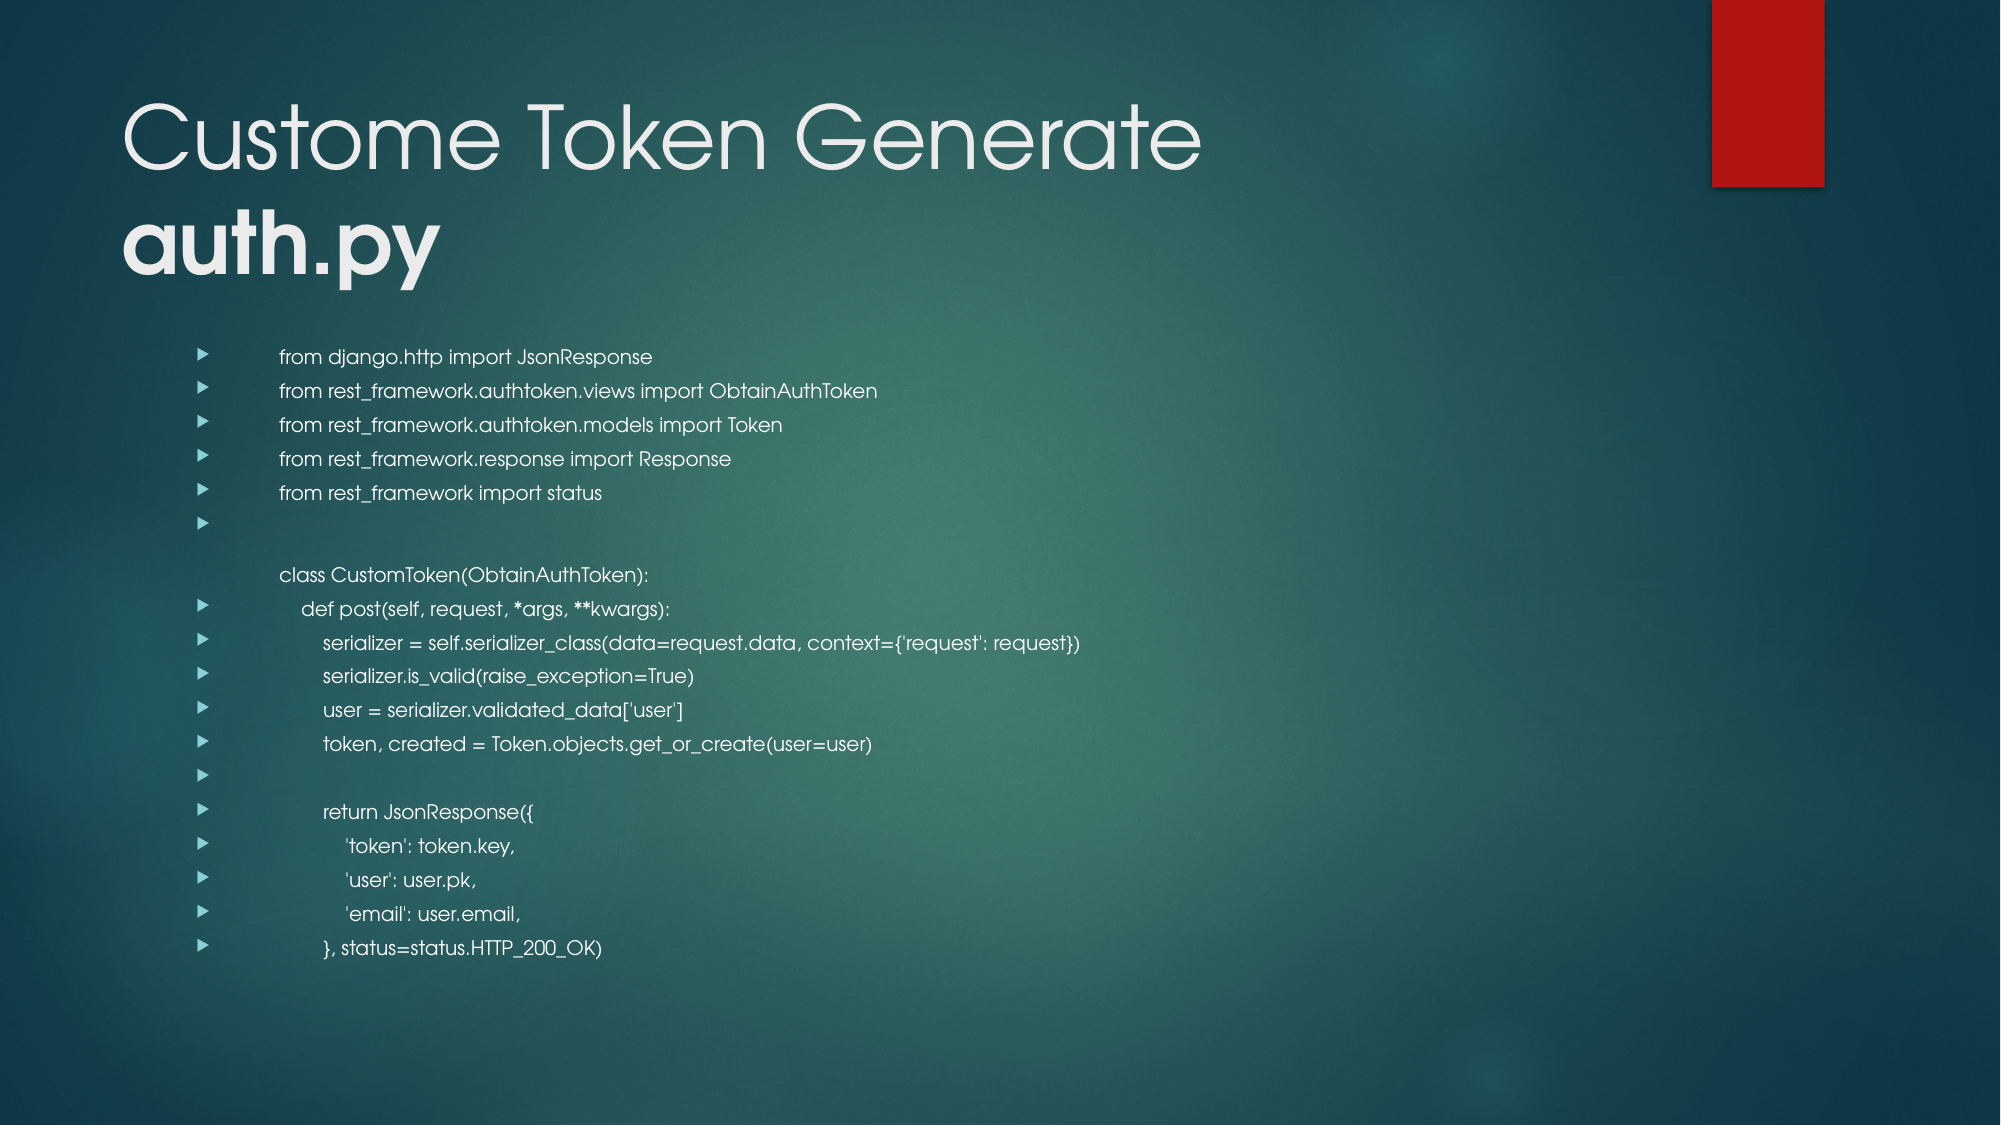

# Custome Token Generate auth.py
from django.http import JsonResponse
from rest_framework.authtoken.views import ObtainAuthToken
from rest_framework.authtoken.models import Token
from rest_framework.response import Response
from rest_framework import status
class CustomToken(ObtainAuthToken):
    def post(self, request, *args, **kwargs):
        serializer = self.serializer_class(data=request.data, context={'request': request})
        serializer.is_valid(raise_exception=True)
        user = serializer.validated_data['user']
        token, created = Token.objects.get_or_create(user=user)

        return JsonResponse({
            'token': token.key,
            'user': user.pk,
            'email': user.email,
        }, status=status.HTTP_200_OK)